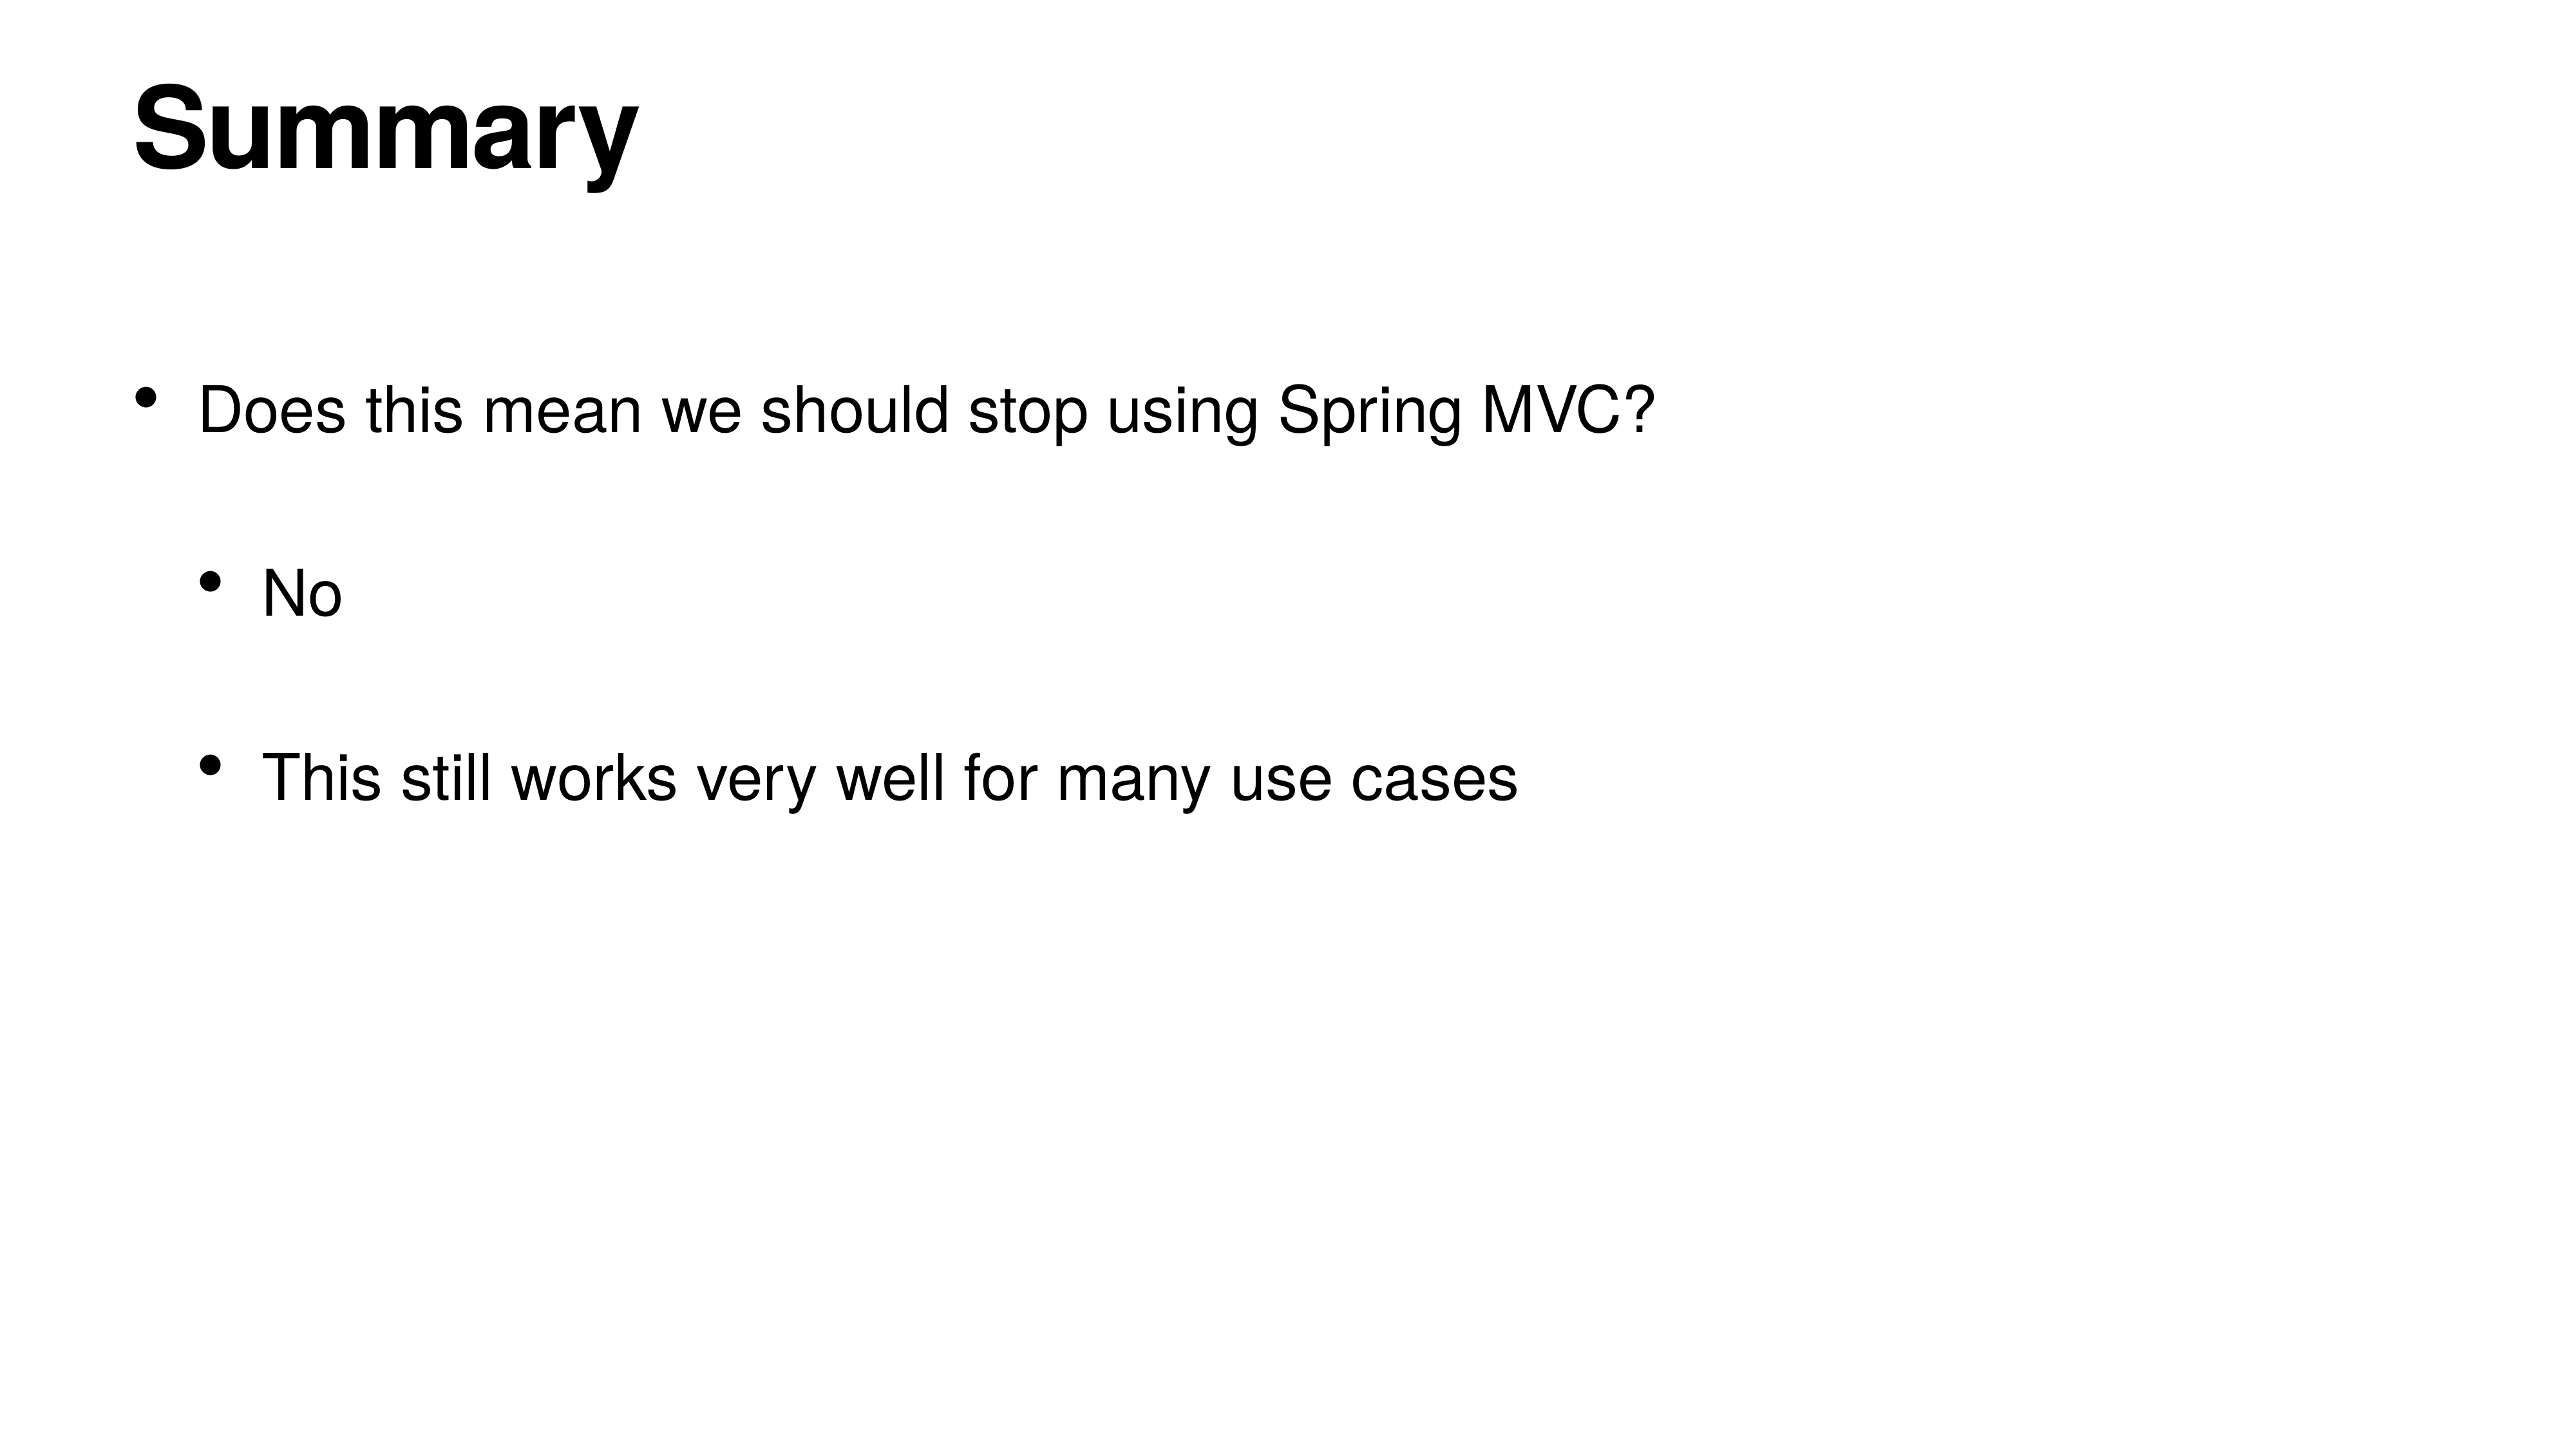

# Summary
Does this mean we should stop using Spring MVC?
No
This still works very well for many use cases